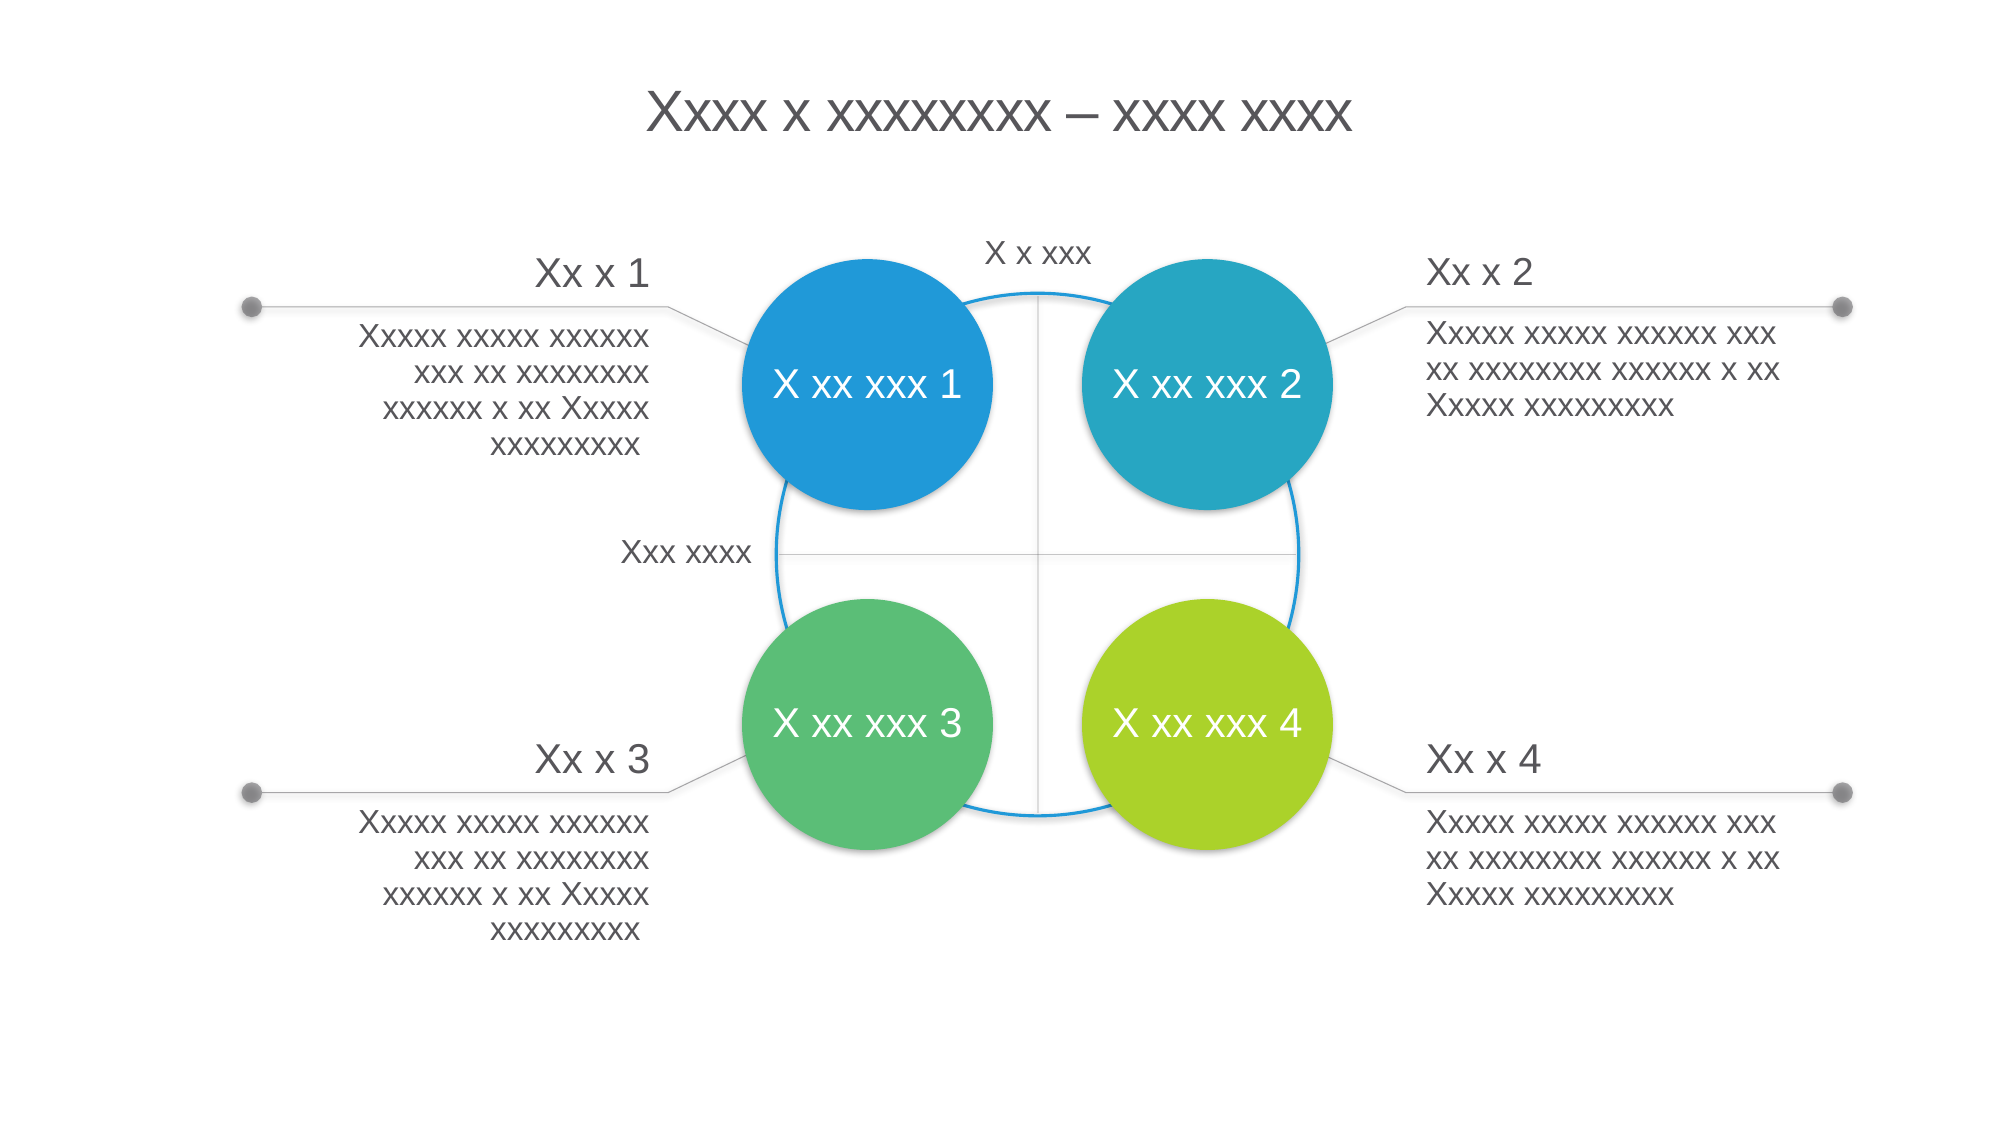

# Xxxx x xxxxxxxx – xxxx xxxx
X x xxx
Xx x 1
Xxxxx xxxxx xxxxxx xxx xx xxxxxxxx xxxxxx x xx Xxxxx xxxxxxxxx
Xx x 2
Xxxxx xxxxx xxxxxx xxx xx xxxxxxxx xxxxxx x xx Xxxxx xxxxxxxxx
X xx xxx 1
X xx xxx 2

Xxx xxxx
X xx xxx 3
X xx xxx 4
Xx x 3
Xxxxx xxxxx xxxxxx xxx xx xxxxxxxx xxxxxx x xx Xxxxx xxxxxxxxx
Xx x 4
Xxxxx xxxxx xxxxxx xxx xx xxxxxxxx xxxxxx x xx Xxxxx xxxxxxxxx